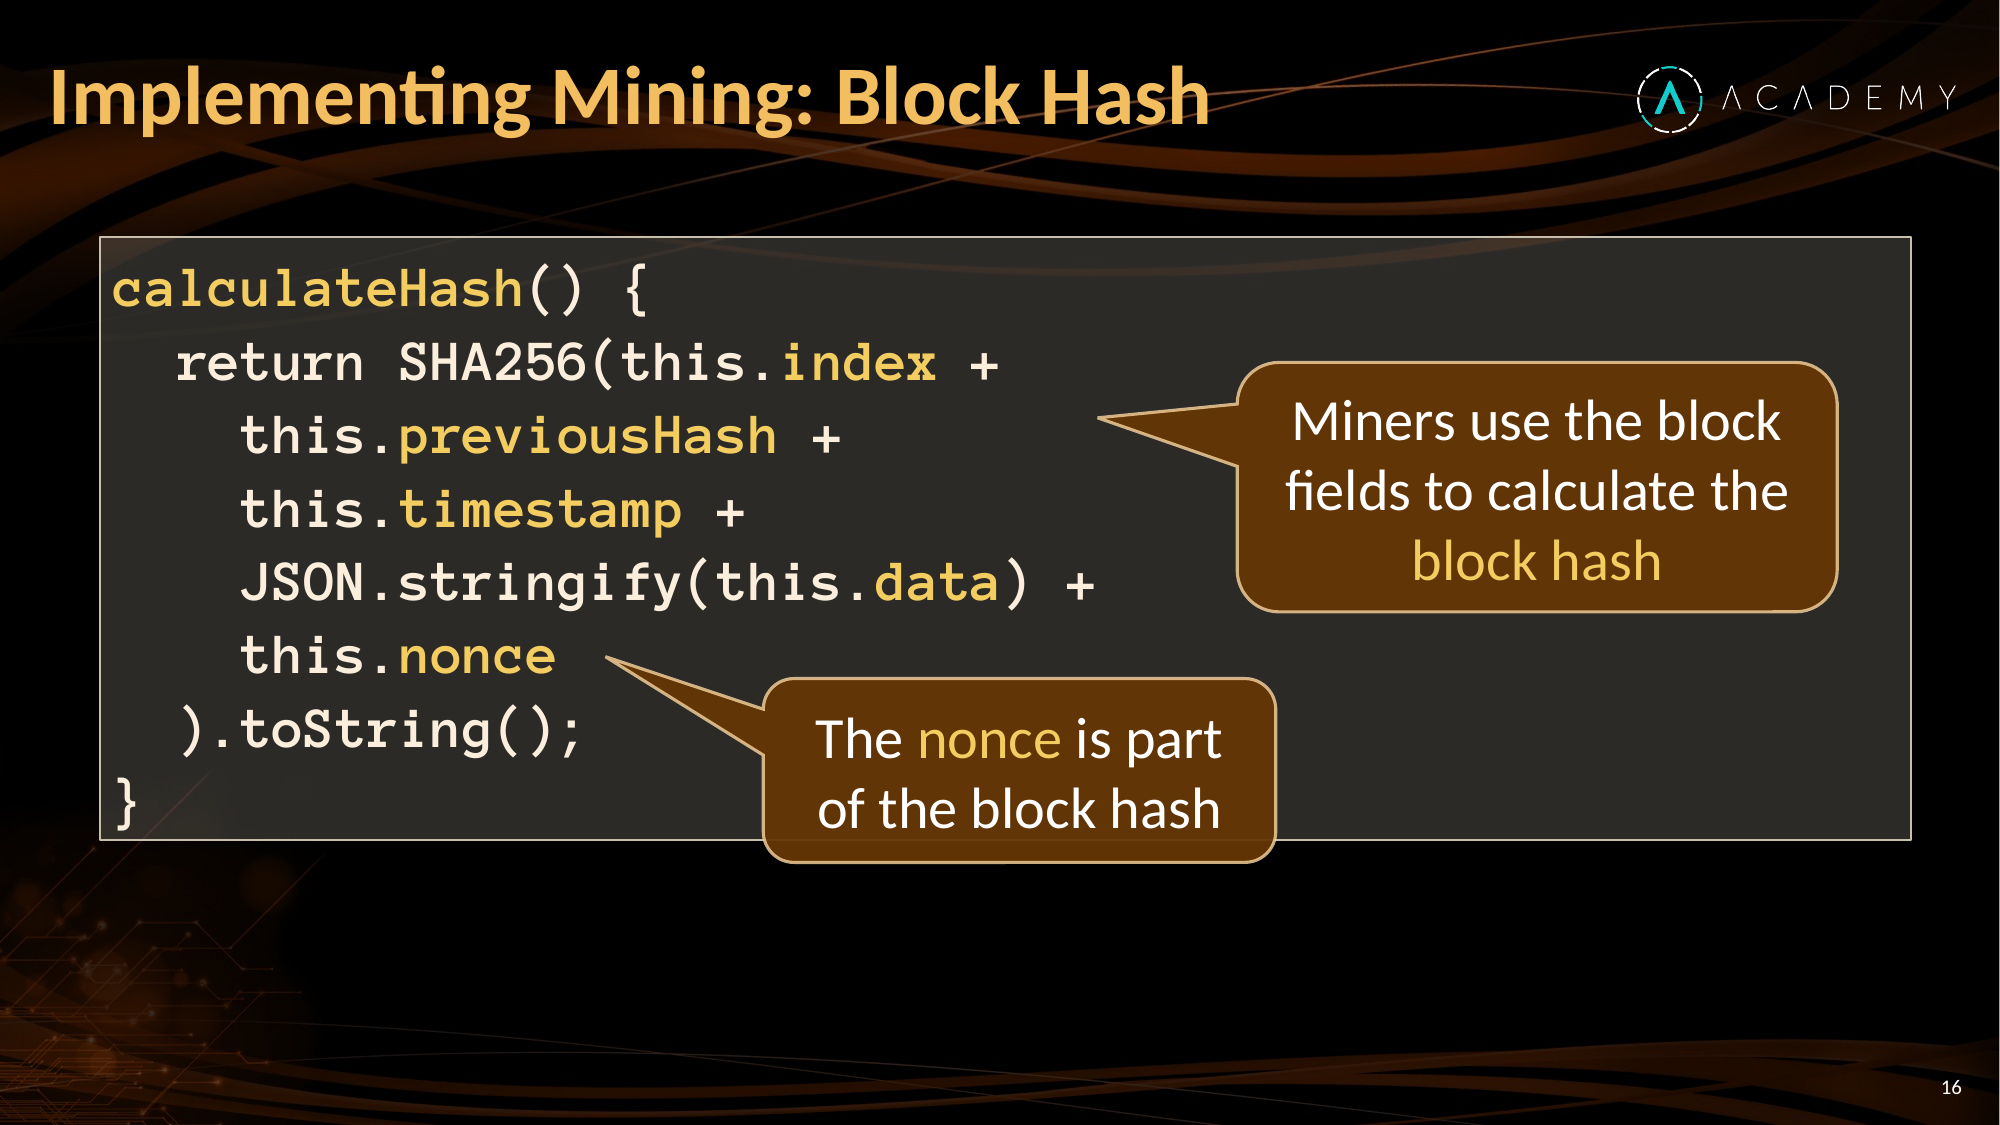

# Implementing Mining: Block Hash
calculateHash() {
  return SHA256(this.index +
    this.previousHash +
    this.timestamp +
    JSON.stringify(this.data) +
    this.nonce
  ).toString();
}
Miners use the block fields to calculate the block hash
The nonce is part of the block hash
16